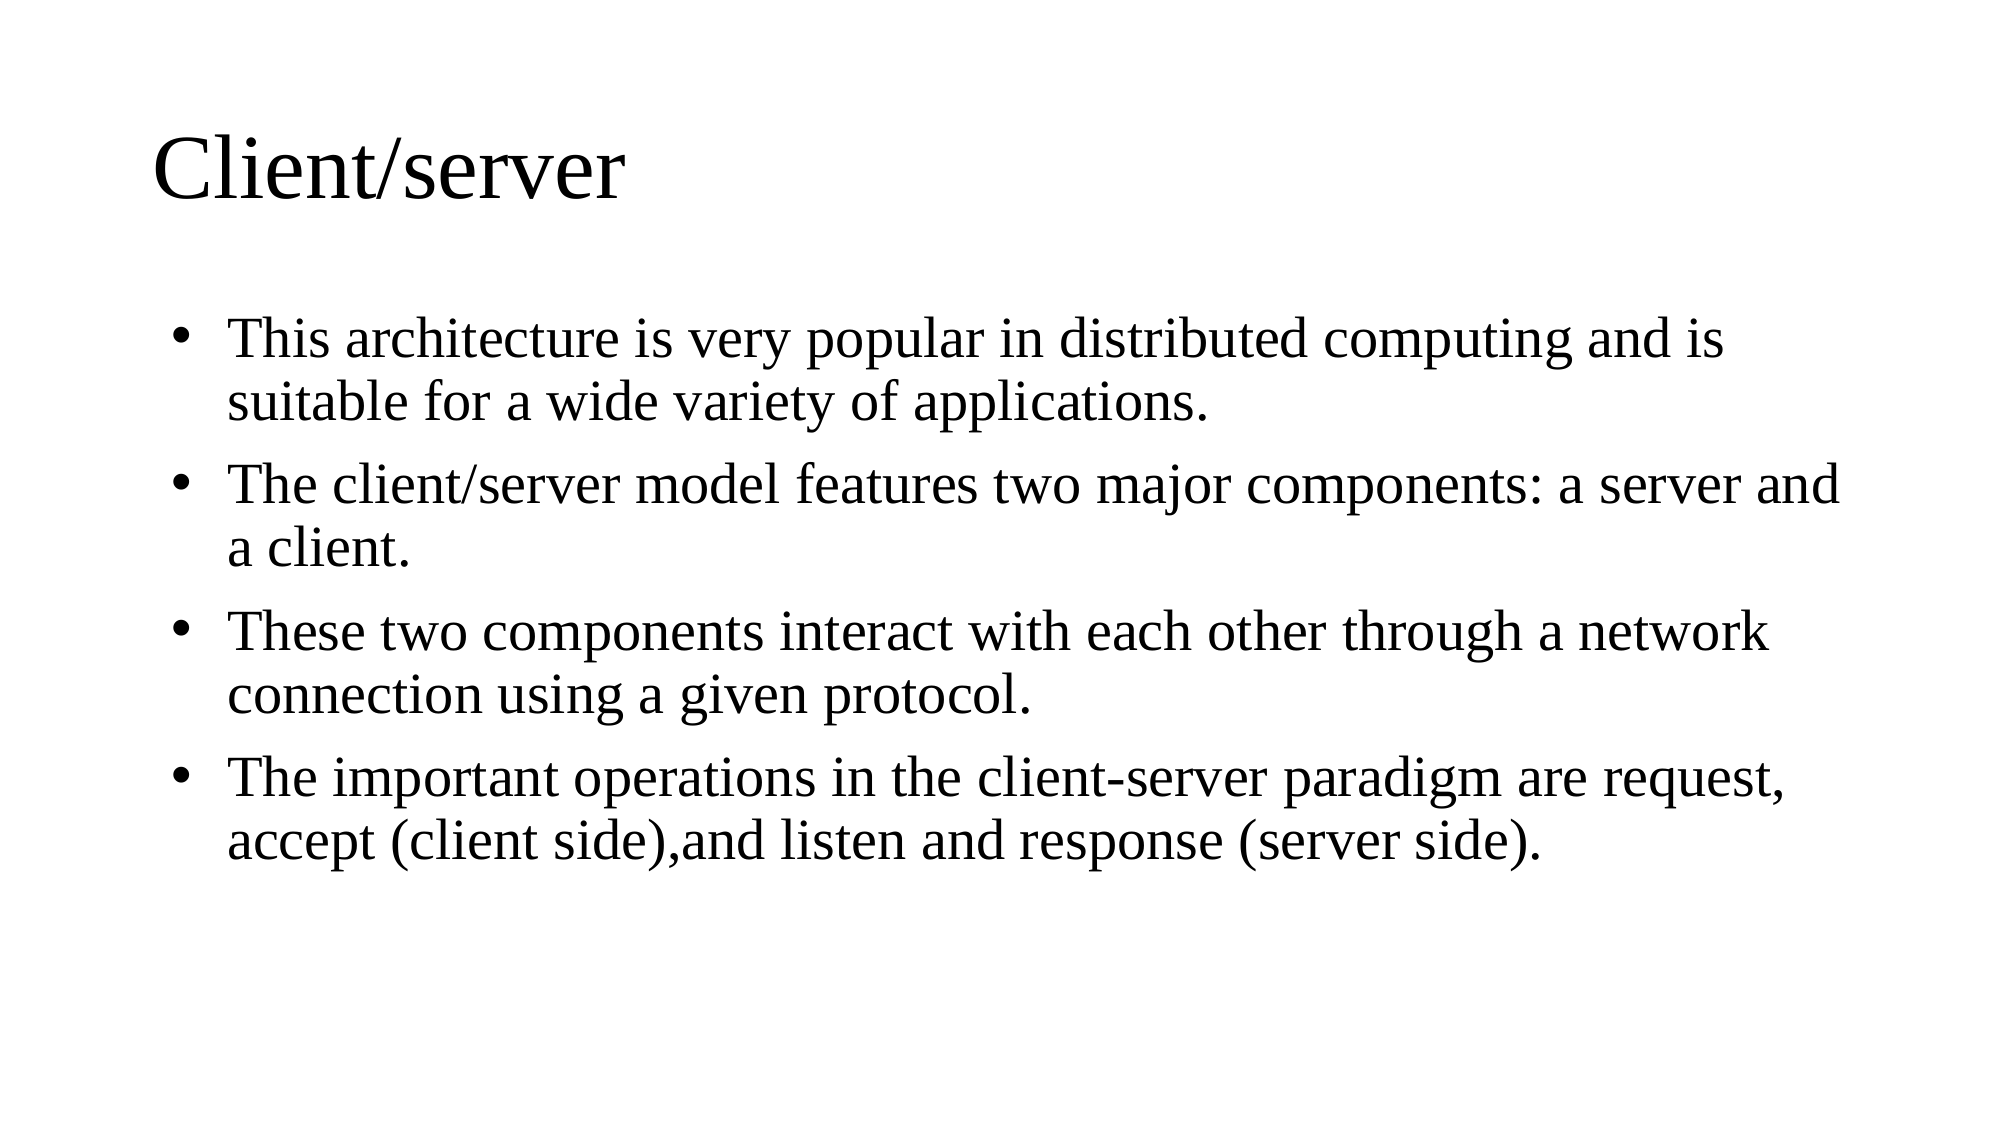

# Client/server
This architecture is very popular in distributed computing and is suitable for a wide variety of applications.
The client/server model features two major components: a server and a client.
These two components interact with each other through a network connection using a given protocol.
The important operations in the client-server paradigm are request, accept (client side),and listen and response (server side).